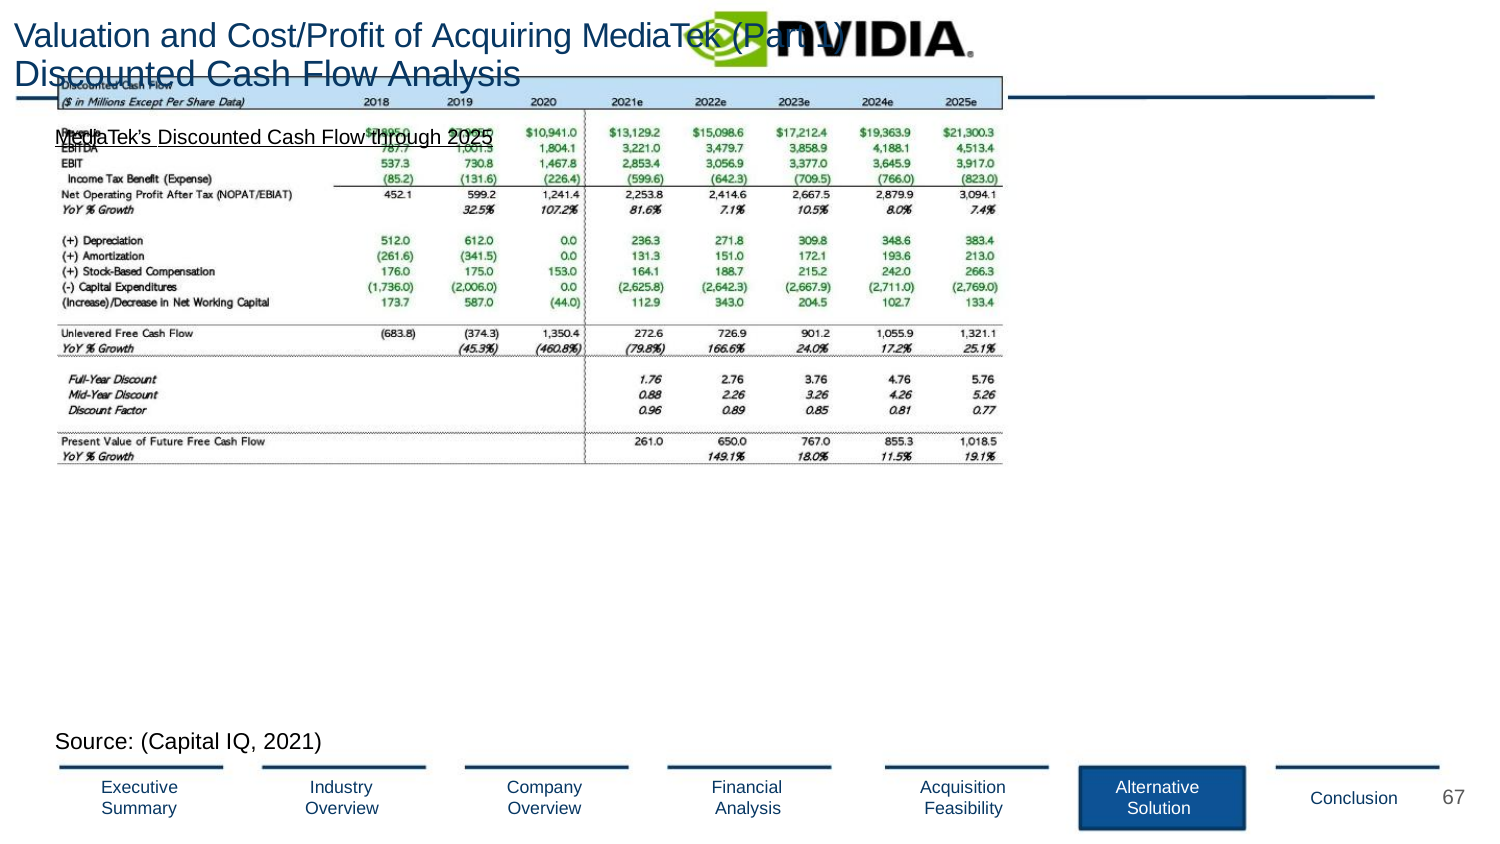

Valuation and Cost/Proﬁt of Acquiring MediaTek (Part 1)
Discounted Cash Flow Analysis
MediaTek’s Discounted Cash Flow through 2025
Source: (Capital IQ, 2021)
Executive
Summary
Industry
Overview
Company
Overview
Financial
Analysis
Acquisition
Feasibility
Alternative
Solution
67
Conclusion